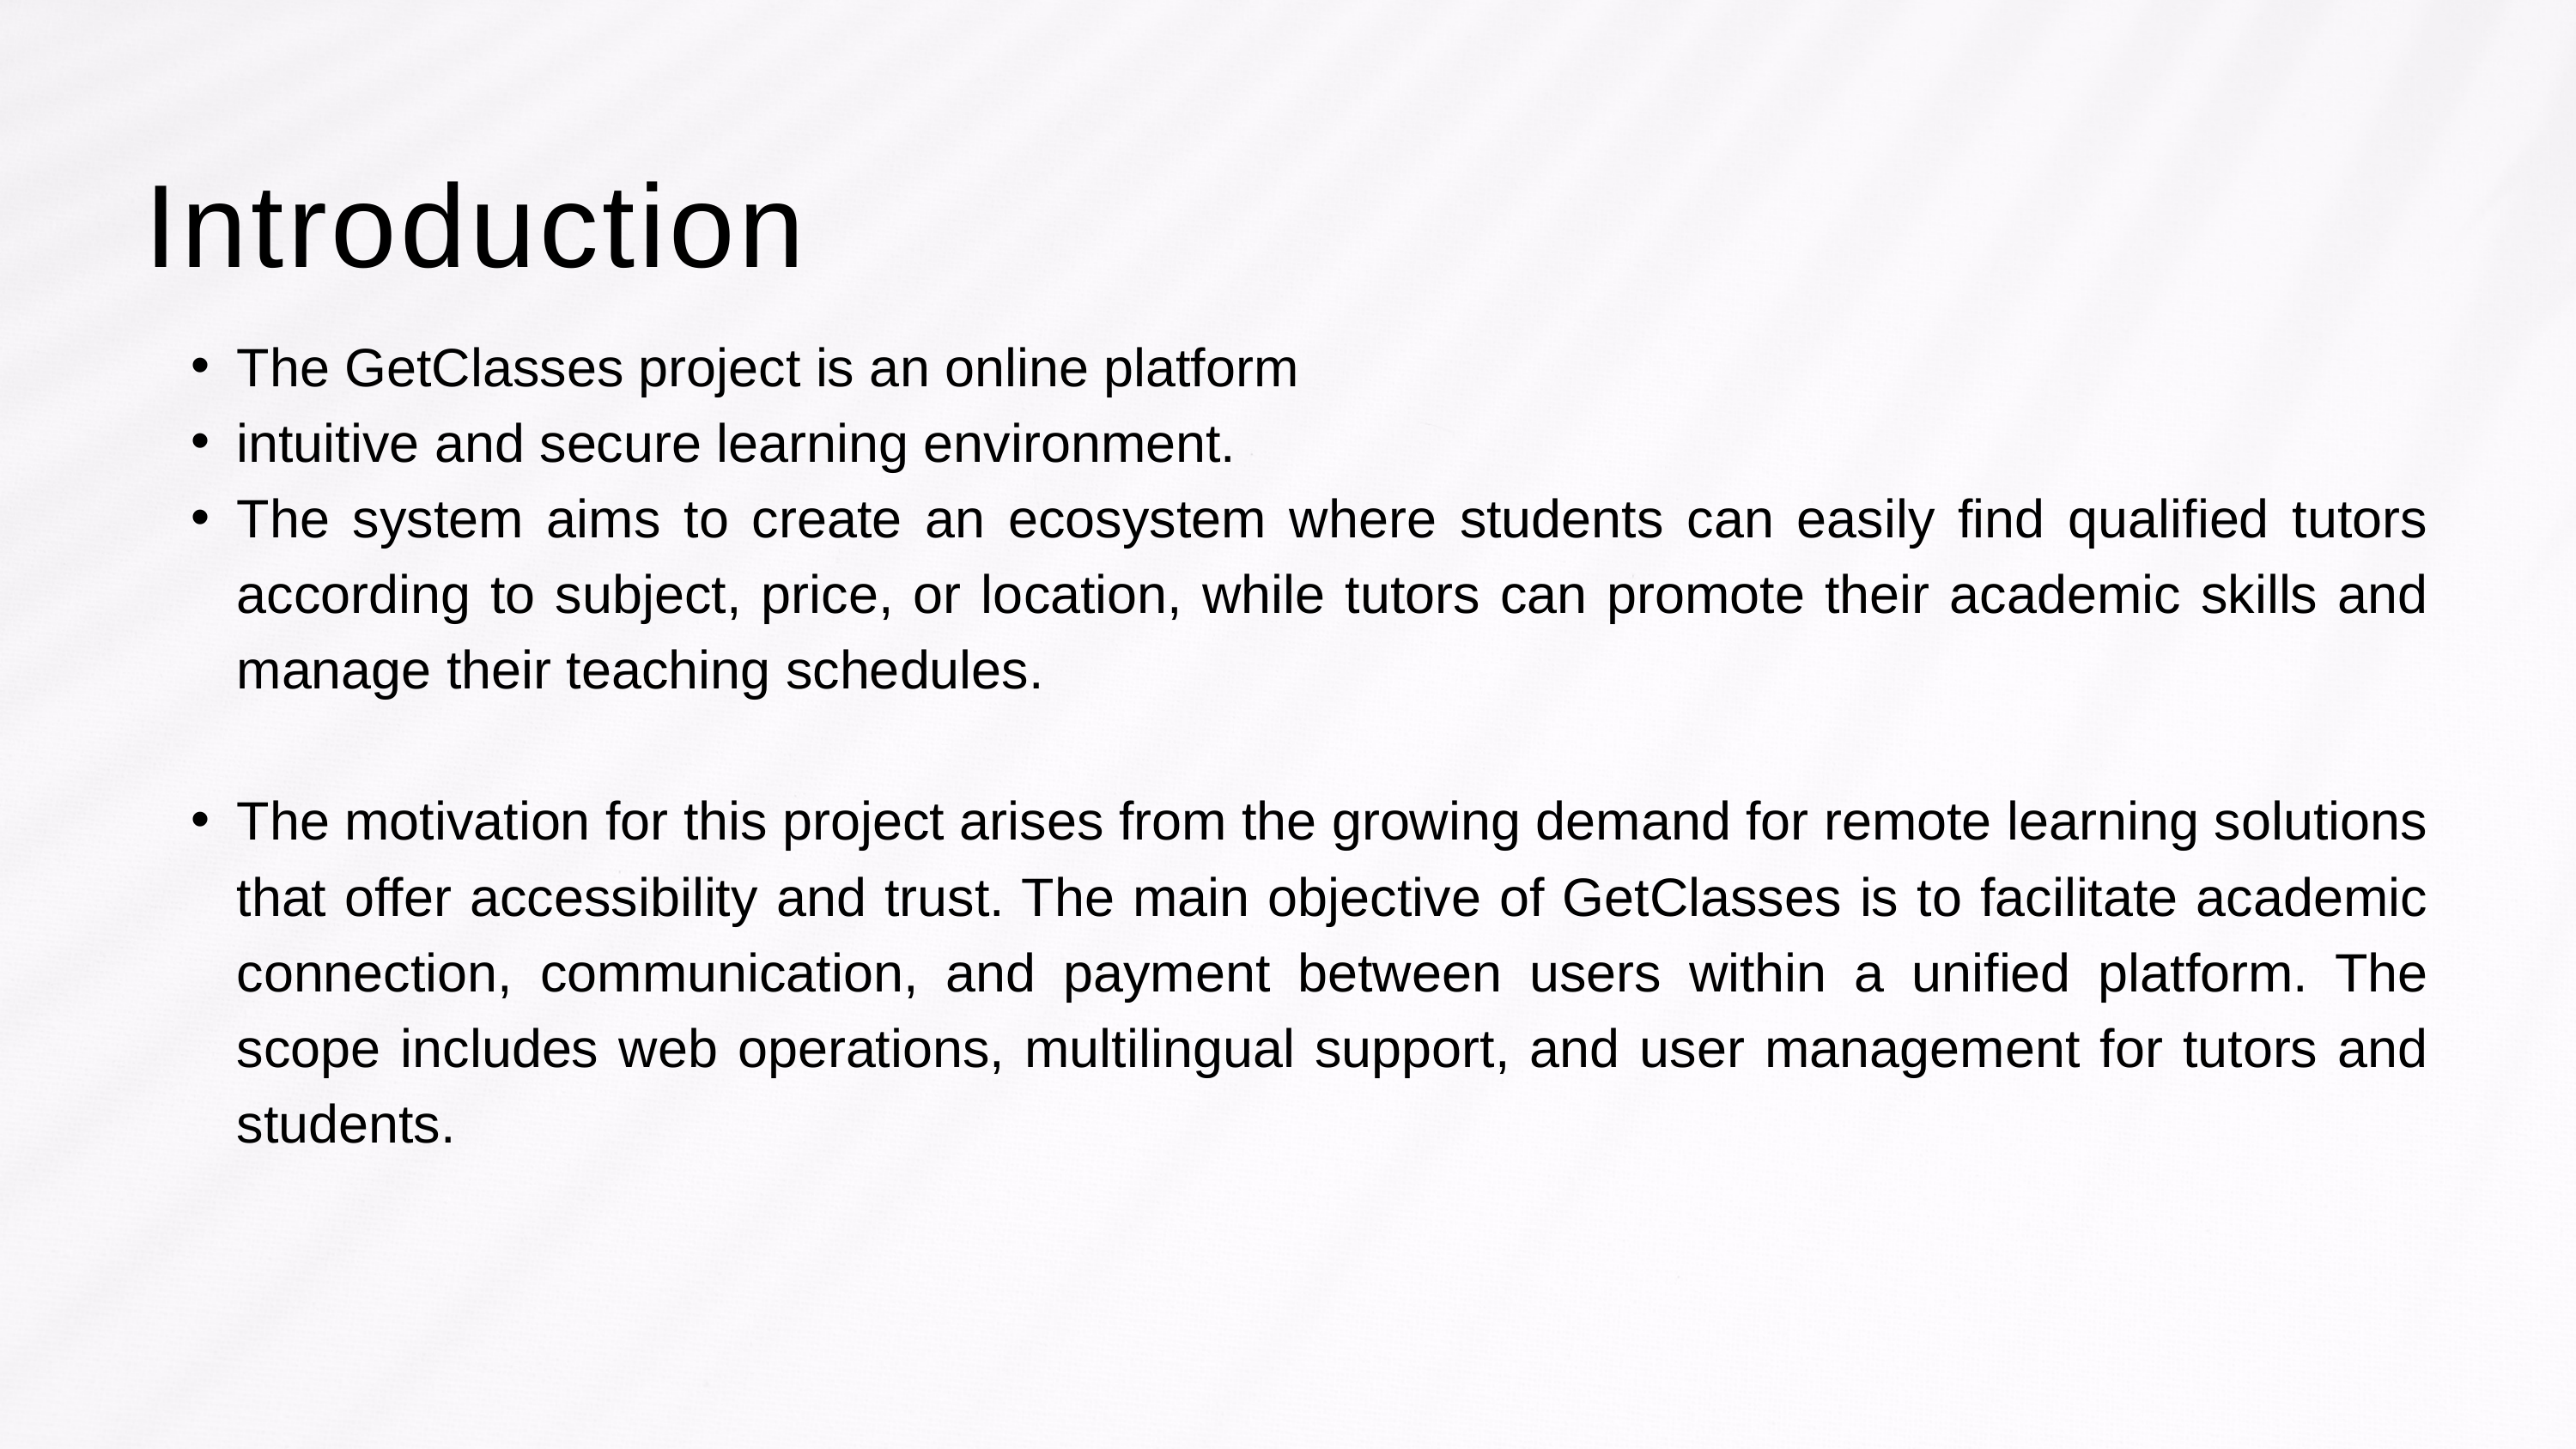

Introduction
The GetClasses project is an online platform
intuitive and secure learning environment.
The system aims to create an ecosystem where students can easily find qualified tutors according to subject, price, or location, while tutors can promote their academic skills and manage their teaching schedules.

The motivation for this project arises from the growing demand for remote learning solutions that offer accessibility and trust. The main objective of GetClasses is to facilitate academic connection, communication, and payment between users within a unified platform. The scope includes web operations, multilingual support, and user management for tutors and students.